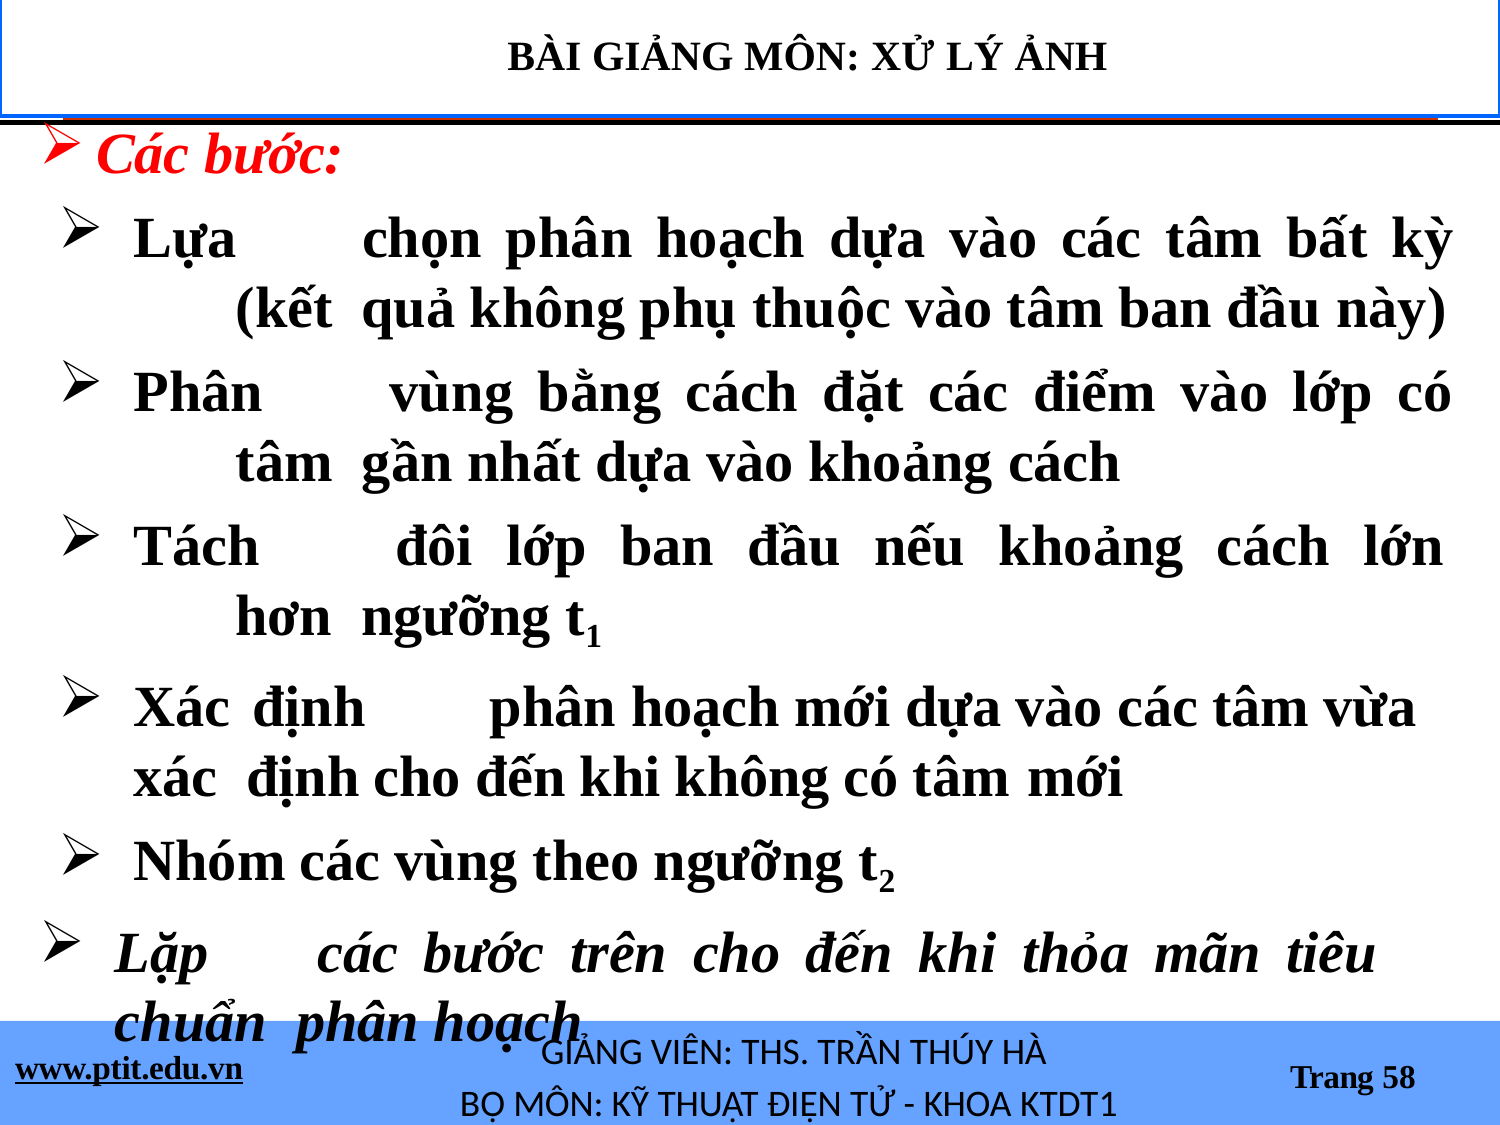

BÀI GIẢNG MÔN: XỬ LÝ ẢNH
Các bước:
Lựa	chọn	phân	hoạch	dựa	vào	các	tâm	bất	kỳ	(kết  quả không phụ thuộc vào tâm ban đầu này)
Phân	vùng	bằng	cách	đặt	các	điểm	vào	lớp	có	tâm  gần nhất dựa vào khoảng cách
Tách	đôi	lớp	ban	đầu	nếu	khoảng	cách	lớn	hơn  ngưỡng t1
Xác định	phân hoạch mới dựa vào các tâm vừa xác  định cho đến khi không có tâm mới
Nhóm các vùng theo ngưỡng t2
Lặp	các	bước	trên	cho	đến	khi	thỏa	mãn	tiêu	chuẩn  phân hoạch

GIẢNG VIÊN: THS. TRẦN THÚY HÀ
BỘ MÔN: KỸ THUẬT ĐIỆN TỬ - KHOA KTDT1
www.ptit.edu.vn
Trang 58